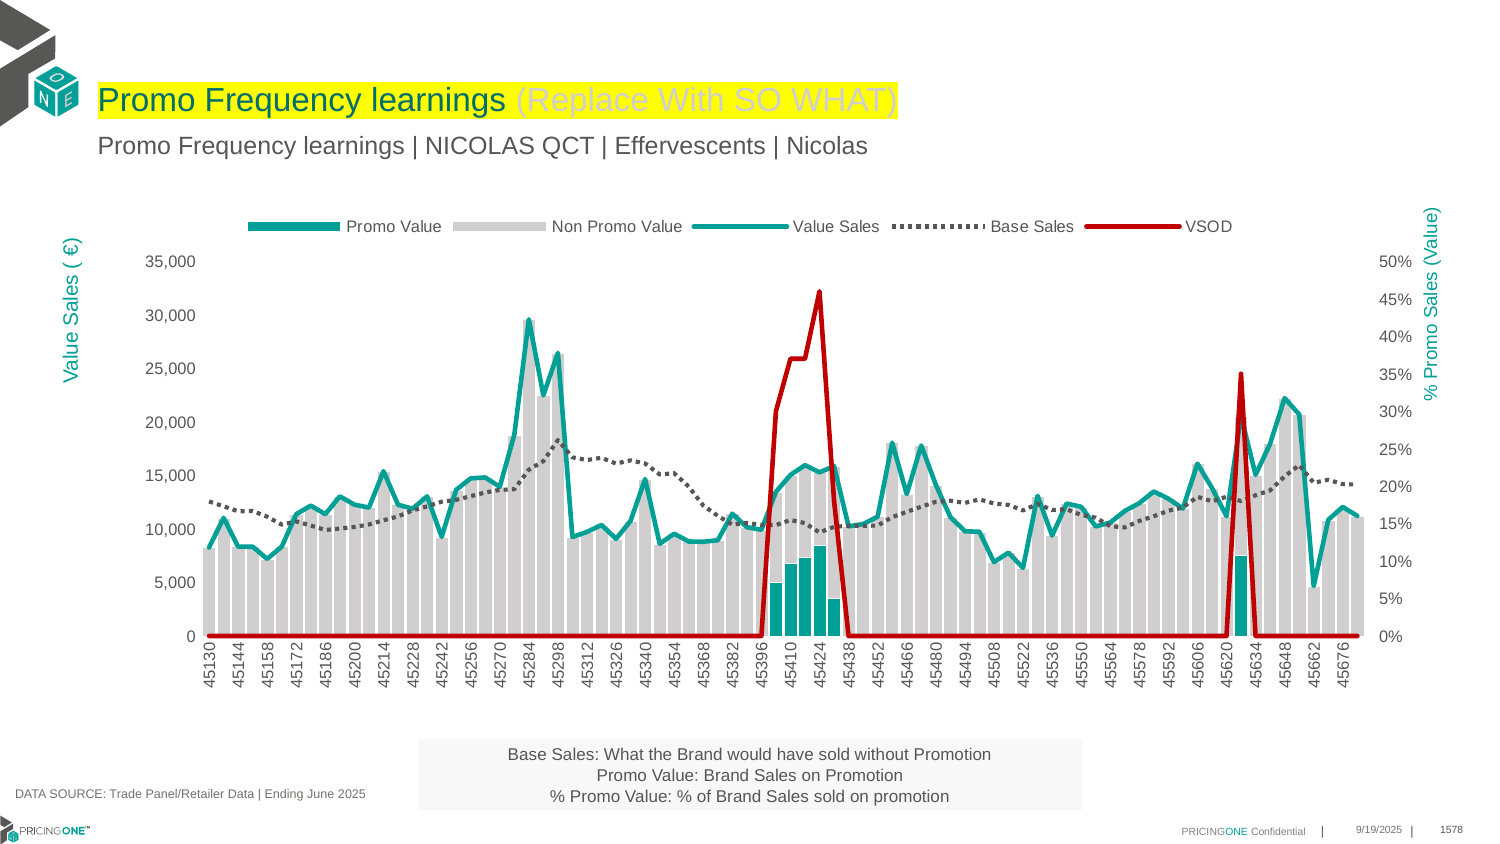

# Promo Frequency learnings (Replace With SO WHAT)
Promo Frequency learnings | NICOLAS QCT | Effervescents | Nicolas

### Chart

| Category | Promo Value | Non Promo Value | Value Sales | Base Sales | VSOD |
|---|---|---|---|---|---|
| 45130.0 | 0.0 | 8270.0 | 8270.0 | 12557.0 | 0.0 |
| 45137.0 | 0.0 | 11028.0 | 11028.0 | 12111.0 | 0.0 |
| 45144.0 | 0.0 | 8341.0 | 8341.0 | 11644.0 | 0.0 |
| 45151.0 | 0.0 | 8331.0 | 8331.0 | 11673.0 | 0.0 |
| 45158.0 | 0.0 | 7195.0 | 7195.0 | 11135.0 | 0.0 |
| 45165.0 | 0.0 | 8347.0 | 8347.0 | 10401.0 | 0.0 |
| 45172.0 | 0.0 | 11374.0 | 11374.0 | 10699.0 | 0.0 |
| 45179.0 | 0.0 | 12172.0 | 12172.0 | 10311.0 | 0.0 |
| 45186.0 | 0.0 | 11376.0 | 11376.0 | 9895.0 | 0.0 |
| 45193.0 | 0.0 | 13041.0 | 13041.0 | 10031.0 | 0.0 |
| 45200.0 | 0.0 | 12262.0 | 12262.0 | 10181.0 | 0.0 |
| 45207.0 | 0.0 | 11993.0 | 11993.0 | 10413.0 | 0.0 |
| 45214.0 | 0.0 | 15393.0 | 15393.0 | 10805.0 | 0.0 |
| 45221.0 | 0.0 | 12256.0 | 12256.0 | 11165.0 | 0.0 |
| 45228.0 | 0.0 | 11886.0 | 11886.0 | 11724.0 | 0.0 |
| 45235.0 | 0.0 | 13042.0 | 13042.0 | 12101.0 | 0.0 |
| 45242.0 | 0.0 | 9253.0 | 9253.0 | 12535.0 | 0.0 |
| 45249.0 | 0.0 | 13648.0 | 13648.0 | 12708.0 | 0.0 |
| 45256.0 | 0.0 | 14730.0 | 14730.0 | 13057.0 | 0.0 |
| 45263.0 | 0.0 | 14812.0 | 14812.0 | 13397.0 | 0.0 |
| 45270.0 | 0.0 | 13939.0 | 13939.0 | 13642.0 | 0.0 |
| 45277.0 | 0.0 | 18801.0 | 18801.0 | 13708.0 | 0.0 |
| 45284.0 | 0.0 | 29584.0 | 29584.0 | 15534.0 | 0.0 |
| 45291.0 | 0.0 | 22483.0 | 22483.0 | 16336.0 | 0.0 |
| 45298.0 | 0.0 | 26445.0 | 26445.0 | 18304.0 | 0.0 |
| 45305.0 | 0.0 | 9242.0 | 9242.0 | 16692.0 | 0.0 |
| 45312.0 | 0.0 | 9718.0 | 9718.0 | 16439.0 | 0.0 |
| 45319.0 | 0.0 | 10364.0 | 10364.0 | 16646.0 | 0.0 |
| 45326.0 | 0.0 | 9070.0 | 9070.0 | 16108.0 | 0.0 |
| 45333.0 | 0.0 | 10741.0 | 10741.0 | 16411.0 | 0.0 |
| 45340.0 | 0.0 | 14656.0 | 14656.0 | 16113.0 | 0.0 |
| 45347.0 | 0.0 | 8608.0 | 8608.0 | 15091.0 | 0.0 |
| 45354.0 | 0.0 | 9547.0 | 9547.0 | 15206.0 | 0.0 |
| 45361.0 | 0.0 | 8822.0 | 8822.0 | 13949.0 | 0.0 |
| 45368.0 | 0.0 | 8798.0 | 8798.0 | 12185.0 | 0.0 |
| 45375.0 | 0.0 | 8940.0 | 8940.0 | 11221.0 | 0.0 |
| 45382.0 | 0.0 | 11417.0 | 11417.0 | 10400.0 | 0.0 |
| 45389.0 | 0.0 | 10160.0 | 10160.0 | 10556.0 | 0.0 |
| 45396.0 | 0.0 | 9916.0 | 9916.0 | 10376.0 | 0.0 |
| 45403.0 | 5037.0 | 8420.0 | 13457.0 | 10357.0 | 0.3 |
| 45410.0 | 6830.0 | 8212.0 | 15042.0 | 10826.0 | 0.37 |
| 45417.0 | 7384.0 | 8573.0 | 15957.0 | 10541.0 | 0.37 |
| 45424.0 | 8482.0 | 6808.0 | 15290.0 | 9671.0 | 0.46 |
| 45431.0 | 3552.0 | 12312.0 | 15864.0 | 10191.0 | 0.18 |
| 45438.0 | 0.0 | 10244.0 | 10244.0 | 10294.0 | 0.0 |
| 45445.0 | 0.0 | 10453.0 | 10453.0 | 10287.0 | 0.0 |
| 45452.0 | 0.0 | 11136.0 | 11136.0 | 10306.0 | 0.0 |
| 45459.0 | 0.0 | 18061.0 | 18061.0 | 11103.0 | 0.0 |
| 45466.0 | 0.0 | 13248.0 | 13248.0 | 11590.0 | 0.0 |
| 45473.0 | 0.0 | 17796.0 | 17796.0 | 12067.0 | 0.0 |
| 45480.0 | 0.0 | 14120.0 | 14120.0 | 12530.0 | 0.0 |
| 45487.0 | 0.0 | 11114.0 | 11114.0 | 12632.0 | 0.0 |
| 45494.0 | 0.0 | 9779.0 | 9779.0 | 12425.0 | 0.0 |
| 45501.0 | 0.0 | 9729.0 | 9729.0 | 12754.0 | 0.0 |
| 45508.0 | 0.0 | 6899.0 | 6899.0 | 12378.0 | 0.0 |
| 45515.0 | 0.0 | 7775.0 | 7775.0 | 12240.0 | 0.0 |
| 45522.0 | 0.0 | 6362.0 | 6362.0 | 11727.0 | 0.0 |
| 45529.0 | 0.0 | 13089.0 | 13089.0 | 12327.0 | 0.0 |
| 45536.0 | 0.0 | 9374.0 | 9374.0 | 11772.0 | 0.0 |
| 45543.0 | 0.0 | 12364.0 | 12364.0 | 11829.0 | 0.0 |
| 45550.0 | 0.0 | 12061.0 | 12061.0 | 11301.0 | 0.0 |
| 45557.0 | 0.0 | 10230.0 | 10230.0 | 11050.0 | 0.0 |
| 45564.0 | 0.0 | 10588.0 | 10588.0 | 10258.0 | 0.0 |
| 45571.0 | 0.0 | 11678.0 | 11678.0 | 10133.0 | 0.0 |
| 45578.0 | 0.0 | 12406.0 | 12406.0 | 10745.0 | 0.0 |
| 45585.0 | 0.0 | 13490.0 | 13490.0 | 11184.0 | 0.0 |
| 45592.0 | 0.0 | 12825.0 | 12825.0 | 11701.0 | 0.0 |
| 45599.0 | 0.0 | 11901.0 | 11901.0 | 12000.0 | 0.0 |
| 45606.0 | 0.0 | 16100.0 | 16100.0 | 12997.0 | 0.0 |
| 45613.0 | 0.0 | 13832.0 | 13832.0 | 12574.0 | 0.0 |
| 45620.0 | 0.0 | 11180.0 | 11180.0 | 13004.0 | 0.0 |
| 45627.0 | 7583.0 | 12983.0 | 20566.0 | 12601.0 | 0.35 |
| 45634.0 | 0.0 | 15061.0 | 15061.0 | 13140.0 | 0.0 |
| 45641.0 | 0.0 | 17967.0 | 17967.0 | 13601.0 | 0.0 |
| 45648.0 | 0.0 | 22221.0 | 22221.0 | 14915.0 | 0.0 |
| 45655.0 | 0.0 | 20703.0 | 20703.0 | 15969.0 | 0.0 |
| 45662.0 | 0.0 | 4657.0 | 4657.0 | 14316.0 | 0.0 |
| 45669.0 | 0.0 | 10850.0 | 10850.0 | 14595.0 | 0.0 |
| 45676.0 | 0.0 | 12045.0 | 12045.0 | 14186.0 | 0.0 |
| 45683.0 | 0.0 | 11211.0 | 11211.0 | 14148.0 | 0.0 |
% Promo Sales (Value)
Value Sales ( €)
Base Sales: What the Brand would have sold without Promotion
Promo Value: Brand Sales on Promotion
% Promo Value: % of Brand Sales sold on promotion
DATA SOURCE: Trade Panel/Retailer Data | Ending June 2025

9/19/2025
1578